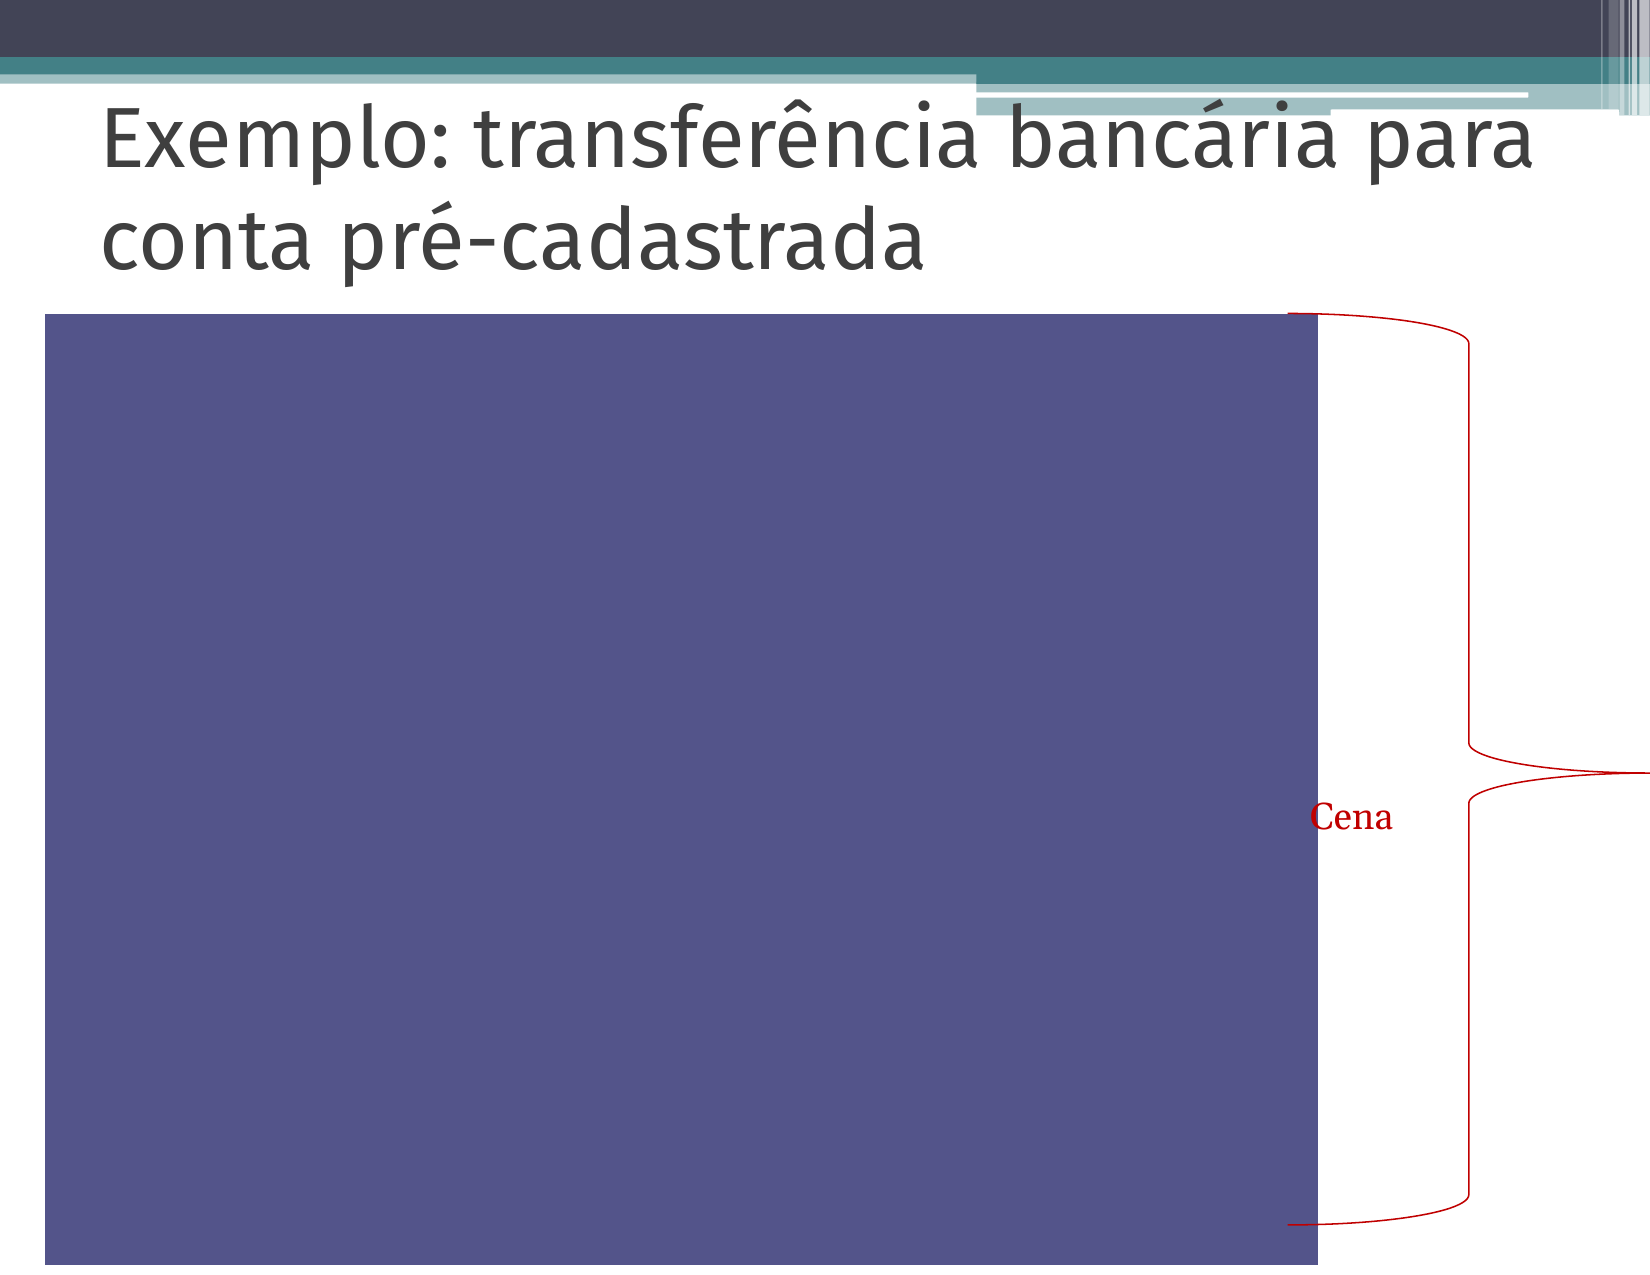

# Exemplo: transferência bancária para conta pré-cadastrada
|  |
| --- |
             Cena